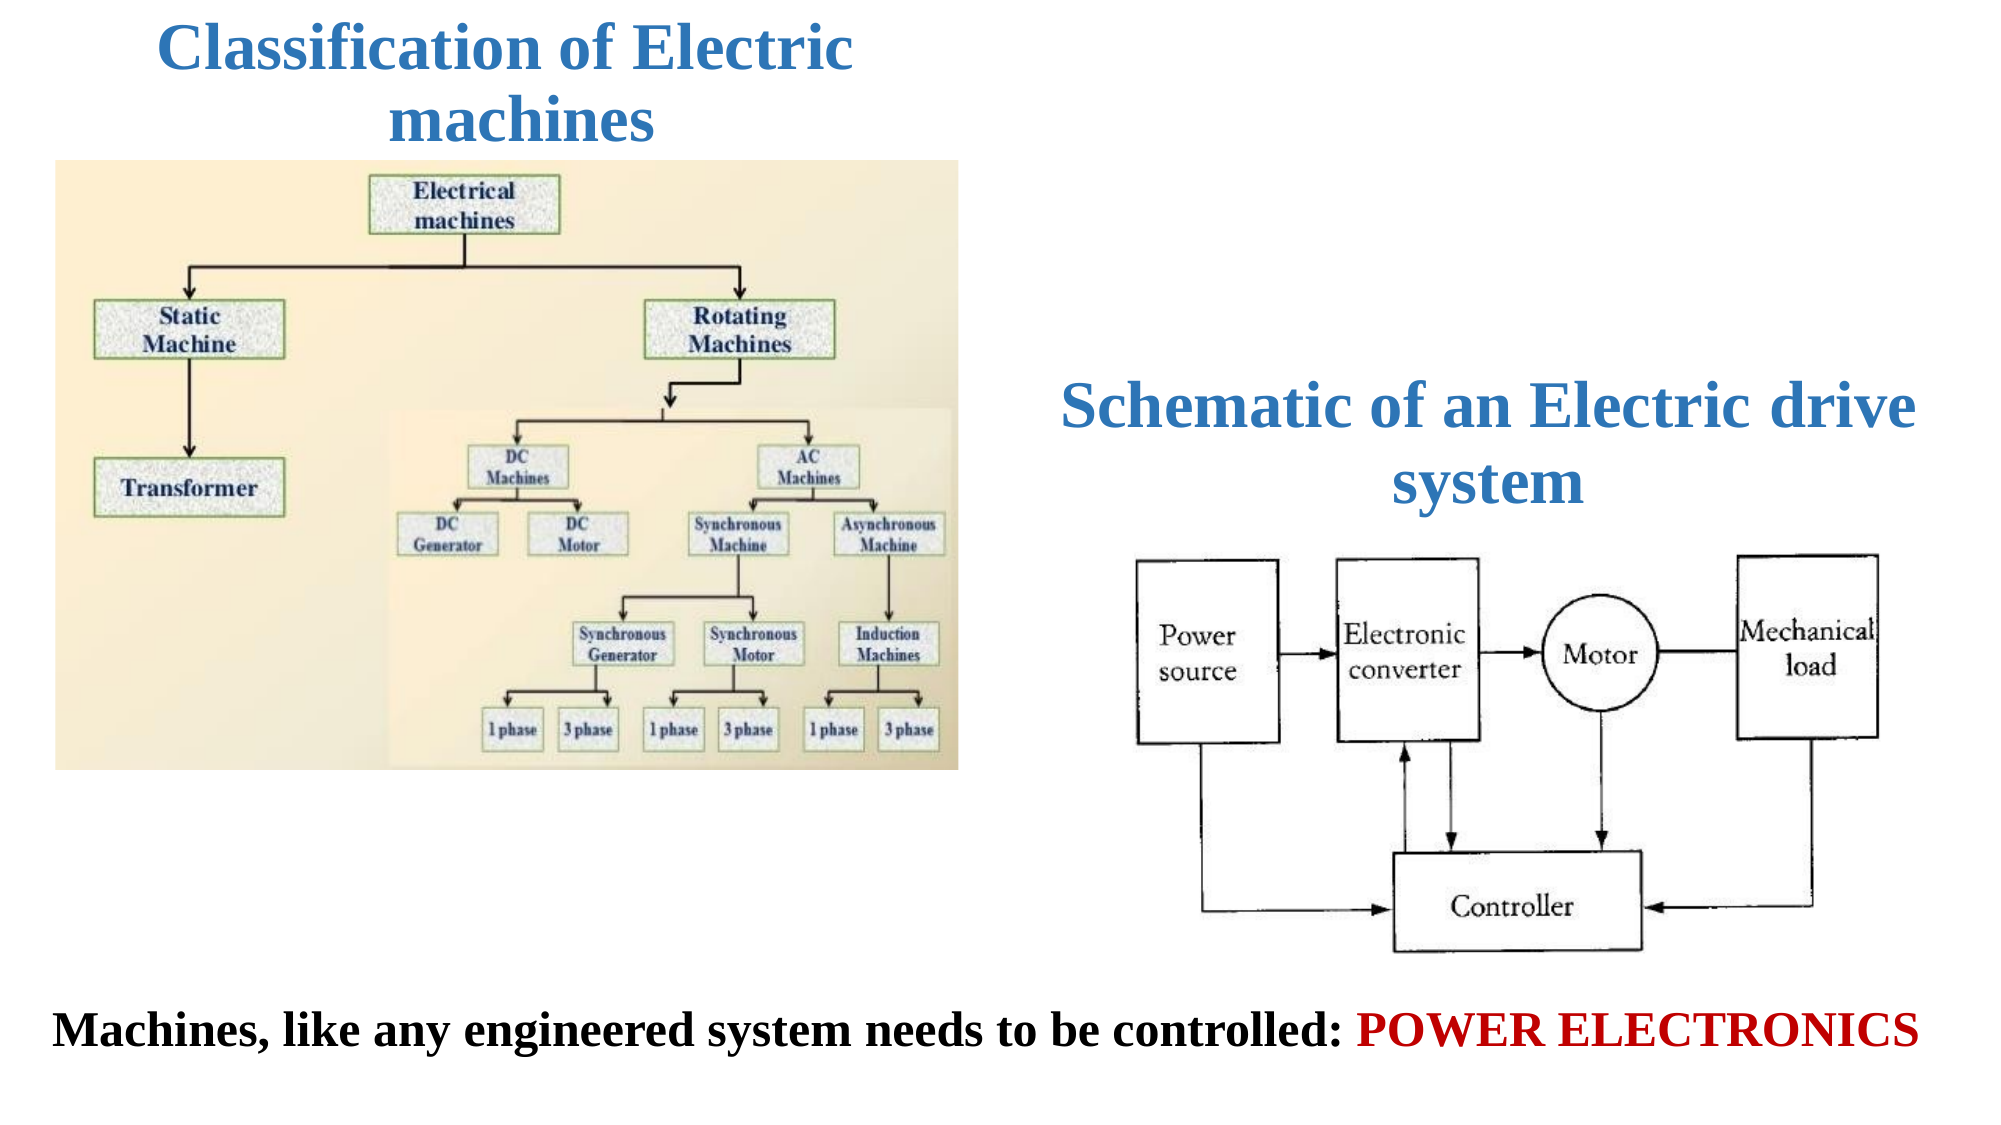

Classification of Electric  machines

Schematic of an Electric drive
system

Machines, like any engineered system needs to be controlled: POWER ELECTRONICS